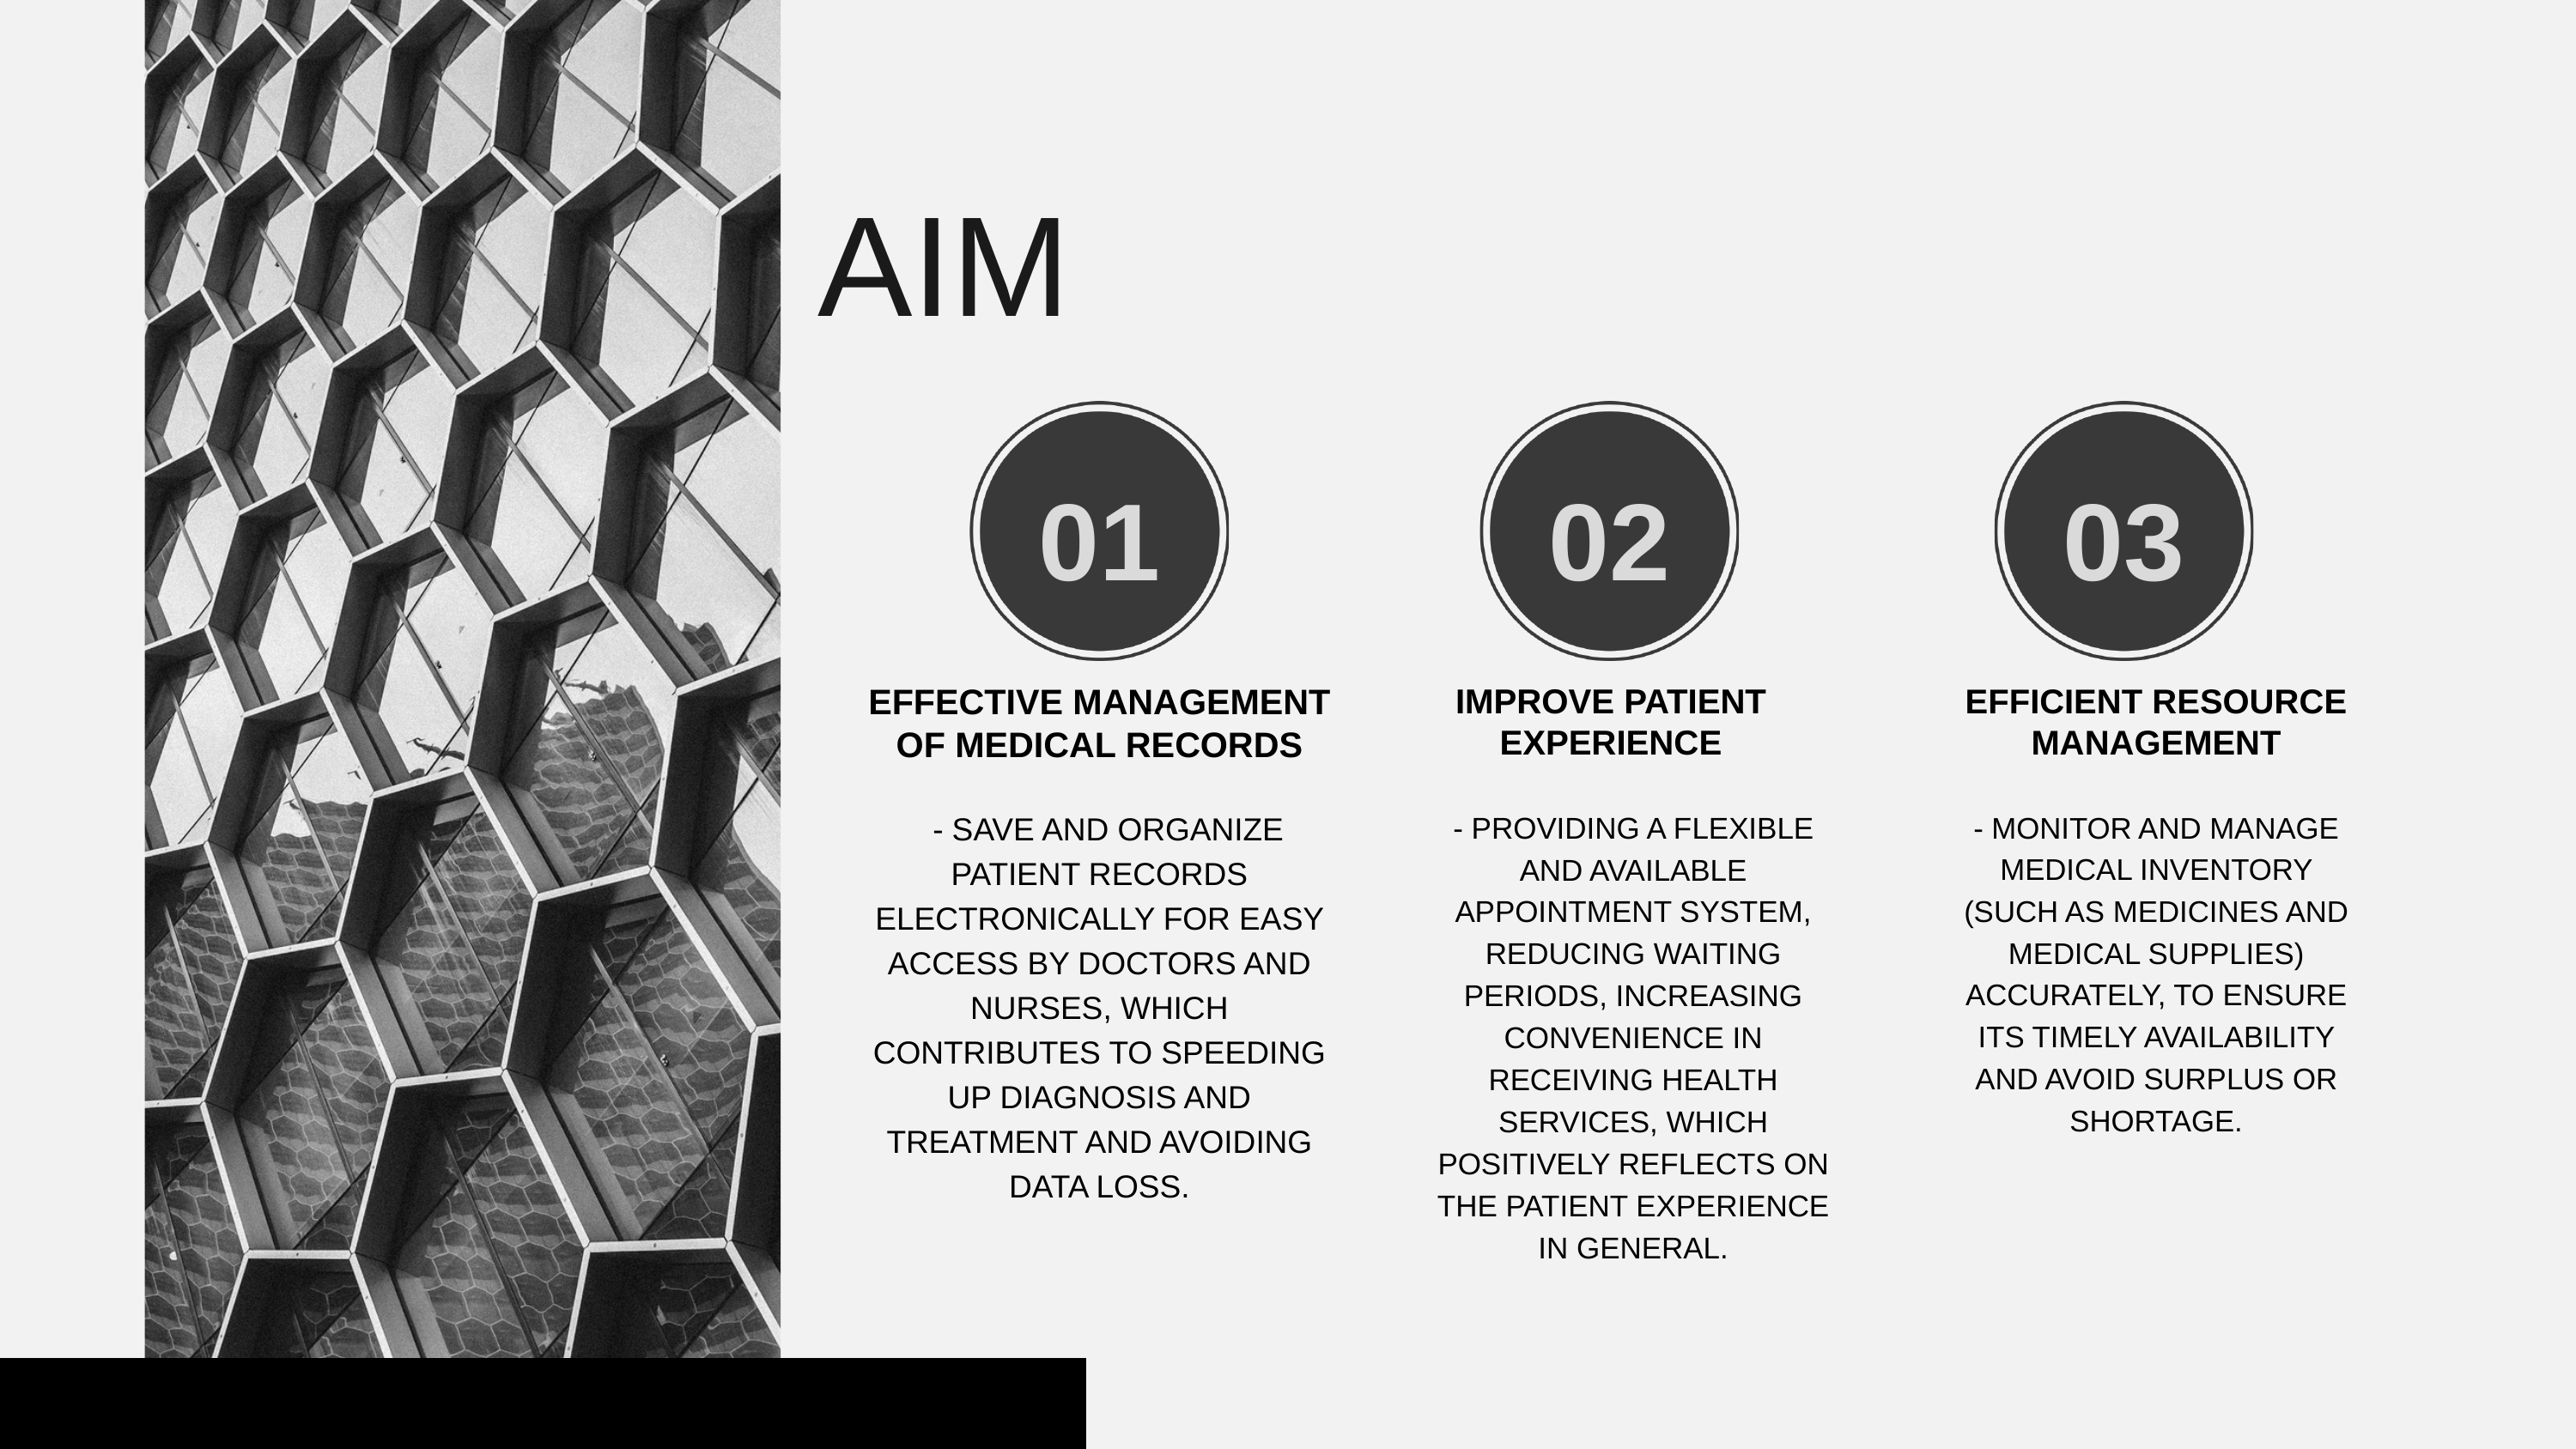

AIM

01
02
03
EFFECTIVE MANAGEMENT OF MEDICAL RECORDS
IMPROVE PATIENT EXPERIENCE
EFFICIENT RESOURCE MANAGEMENT
  - SAVE AND ORGANIZE PATIENT RECORDS ELECTRONICALLY FOR EASY ACCESS BY DOCTORS AND NURSES, WHICH CONTRIBUTES TO SPEEDING UP DIAGNOSIS AND TREATMENT AND AVOIDING DATA LOSS.

- PROVIDING A FLEXIBLE AND AVAILABLE APPOINTMENT SYSTEM, REDUCING WAITING PERIODS, INCREASING CONVENIENCE IN RECEIVING HEALTH SERVICES, WHICH POSITIVELY REFLECTS ON THE PATIENT EXPERIENCE IN GENERAL.
- MONITOR AND MANAGE MEDICAL INVENTORY (SUCH AS MEDICINES AND MEDICAL SUPPLIES) ACCURATELY, TO ENSURE ITS TIMELY AVAILABILITY AND AVOID SURPLUS OR SHORTAGE.

01